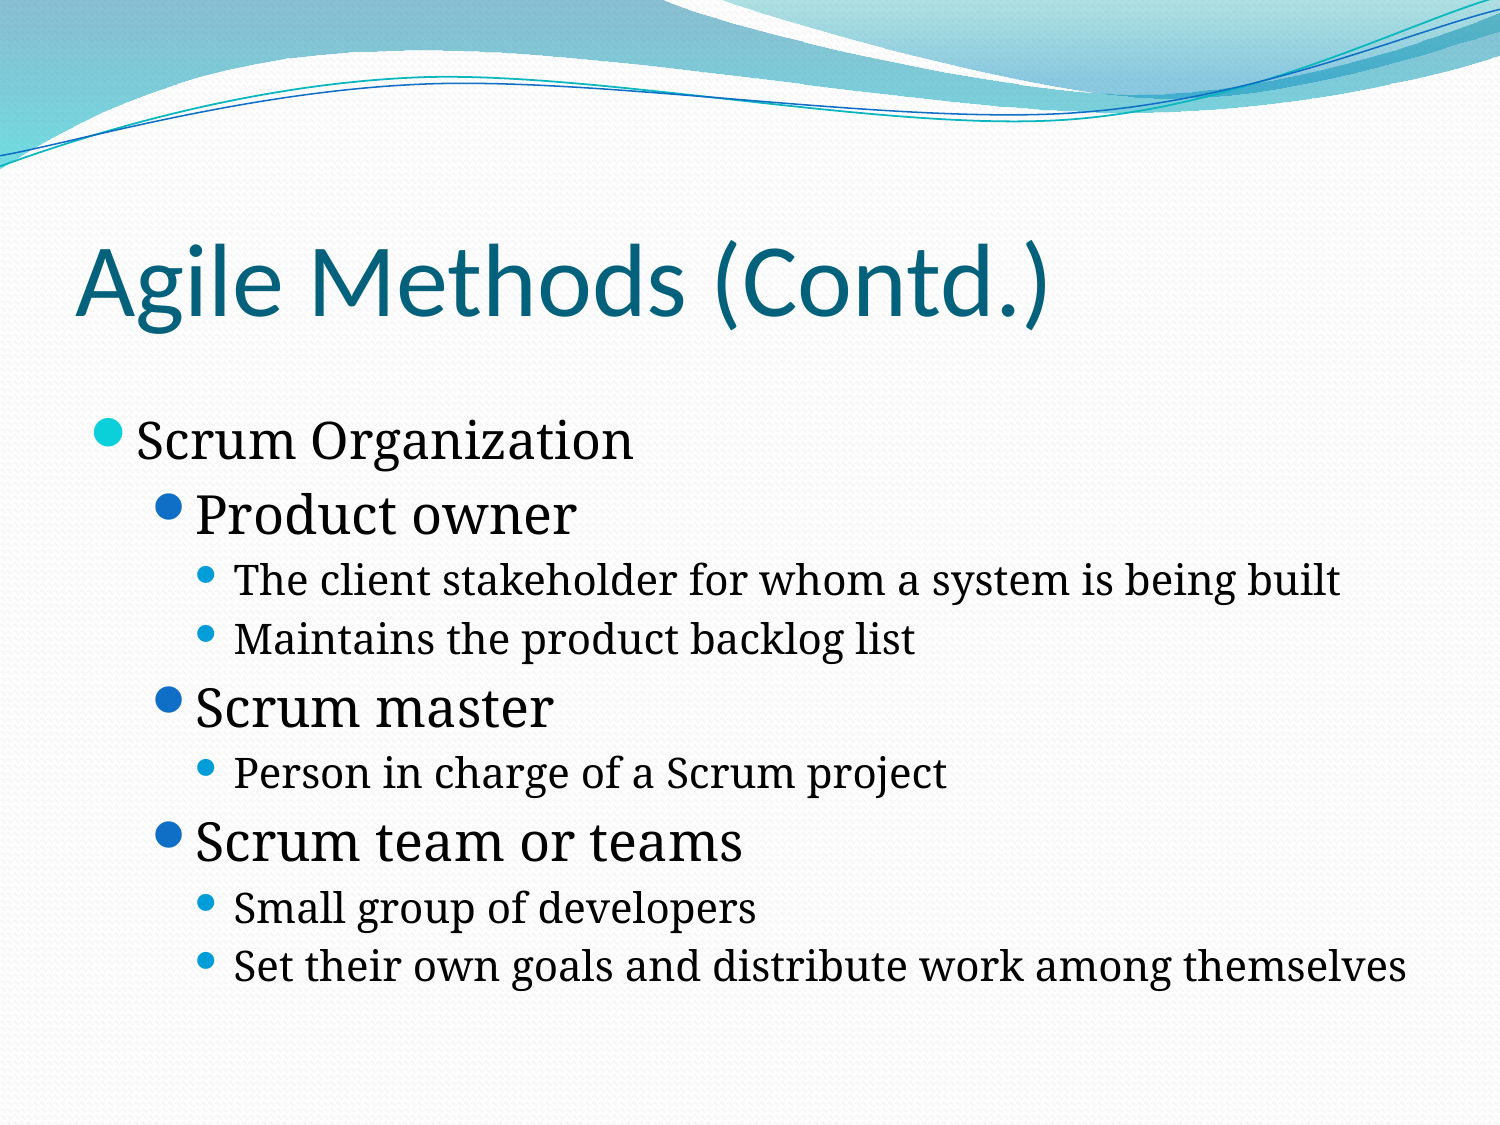

# Agile Methods (Contd.)
Scrum Organization
Product owner
The client stakeholder for whom a system is being built
Maintains the product backlog list
Scrum master
Person in charge of a Scrum project
Scrum team or teams
Small group of developers
Set their own goals and distribute work among themselves